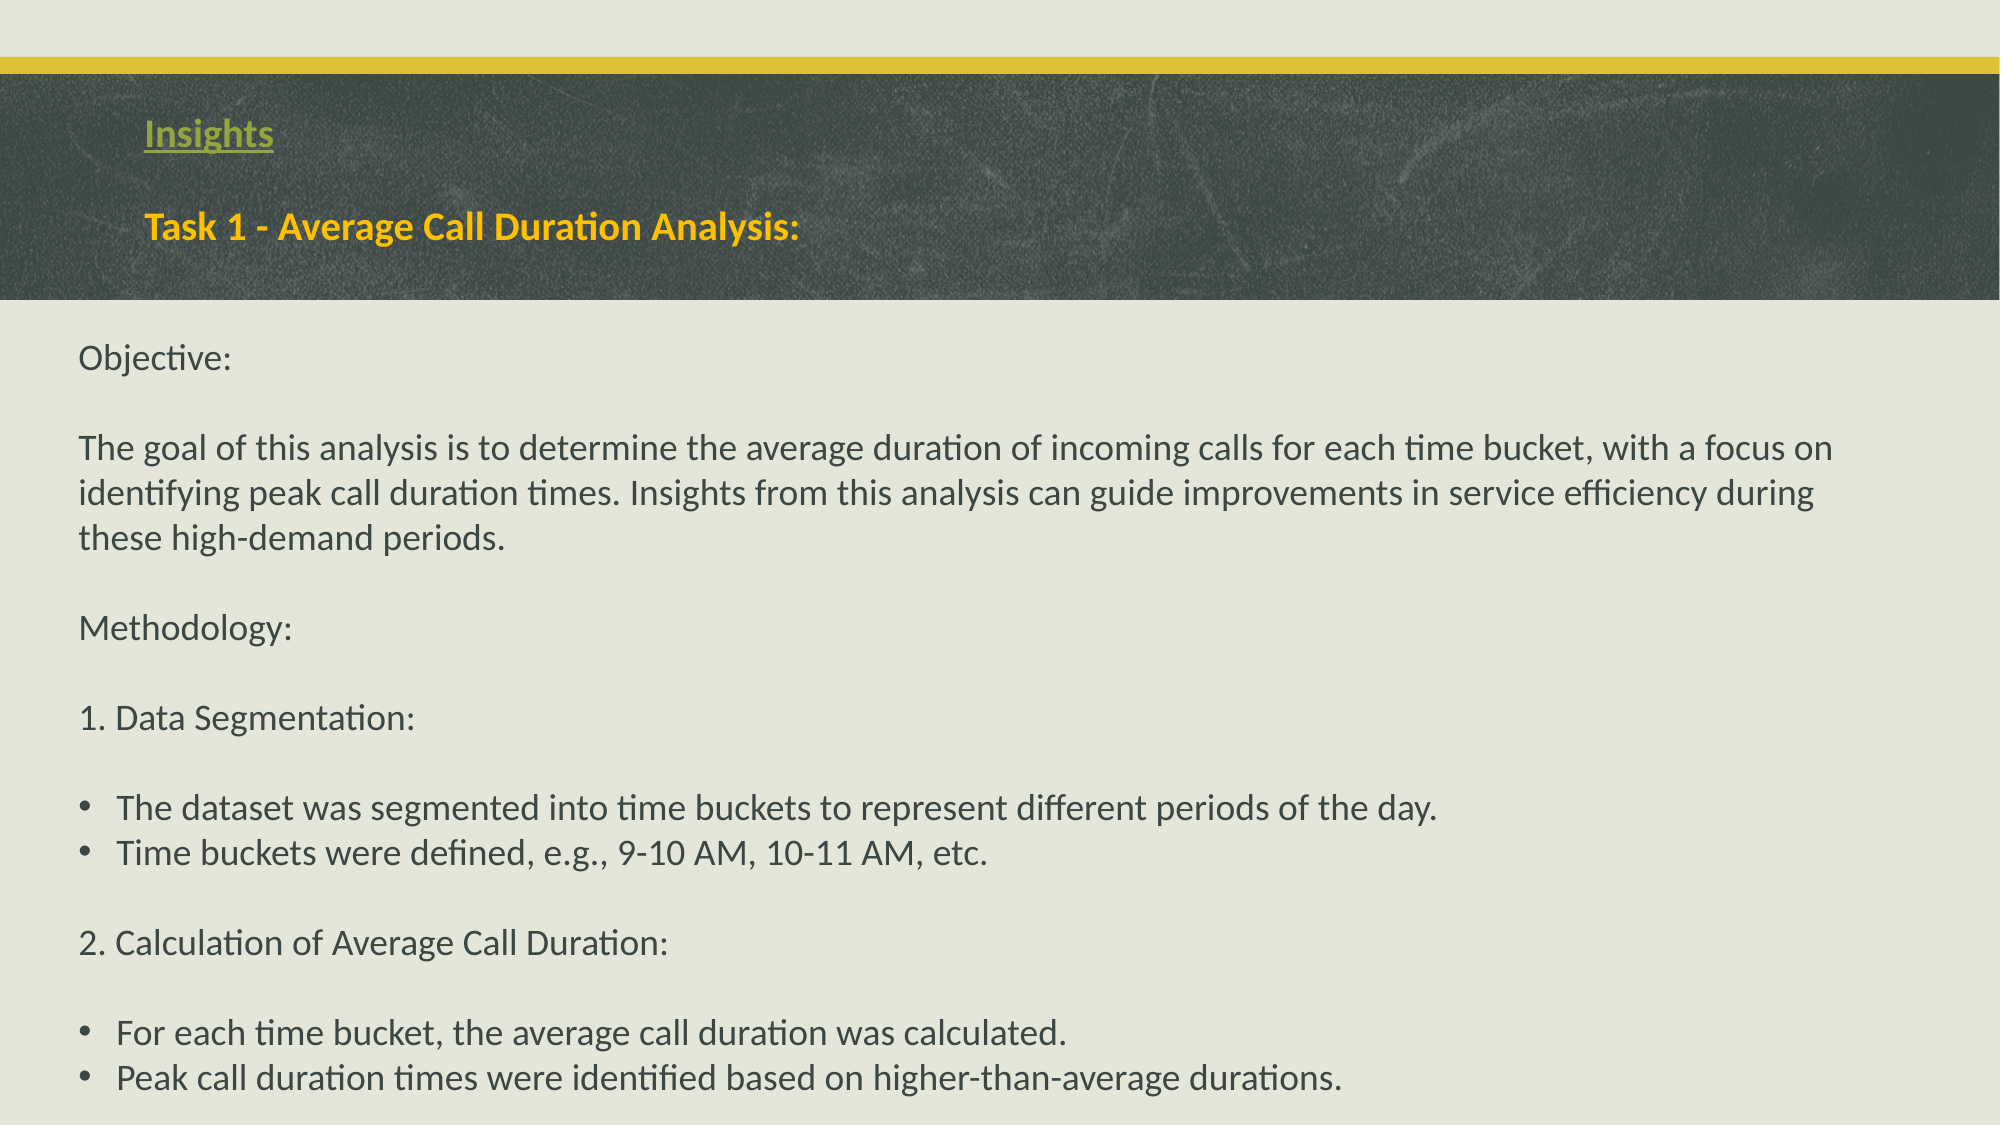

# Insights Task 1 - Average Call Duration Analysis:

Objective:

The goal of this analysis is to determine the average duration of incoming calls for each time bucket, with a focus on identifying peak call duration times. Insights from this analysis can guide improvements in service efficiency during these high-demand periods.

Methodology:

1. Data Segmentation:

The dataset was segmented into time buckets to represent different periods of the day.
Time buckets were defined, e.g., 9-10 AM, 10-11 AM, etc.

2. Calculation of Average Call Duration:

For each time bucket, the average call duration was calculated.
Peak call duration times were identified based on higher-than-average durations.